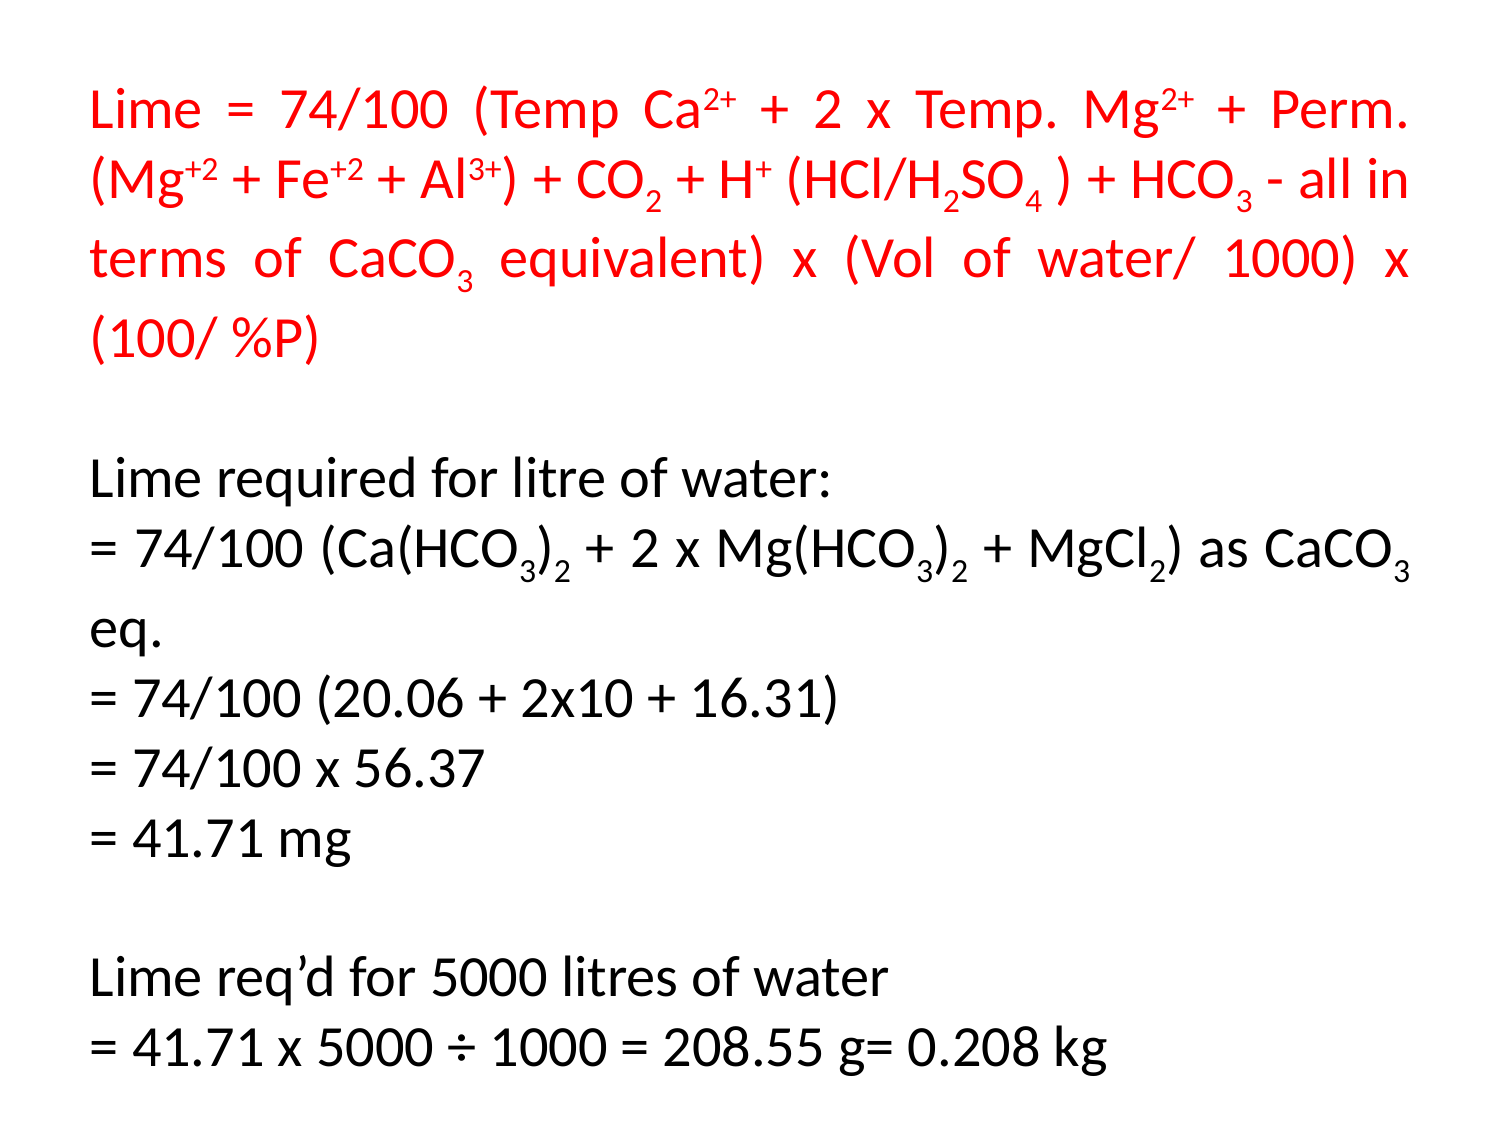

Lime = 74/100 (Temp Ca2+ + 2 x Temp. Mg2+ + Perm. (Mg+2 + Fe+2 + Al3+) + CO2 + H+ (HCl/H2SO4 ) + HCO3 - all in terms of CaCO3 equivalent) x (Vol of water/ 1000) x (100/ %P)

Lime required for litre of water:
= 74/100 (Ca(HCO3)2 + 2 x Mg(HCO3)2 + MgCl2) as CaCO3 eq.
= 74/100 (20.06 + 2x10 + 16.31)
= 74/100 x 56.37
= 41.71 mg

Lime req’d for 5000 litres of water
= 41.71 x 5000 ÷ 1000 = 208.55 g= 0.208 kg